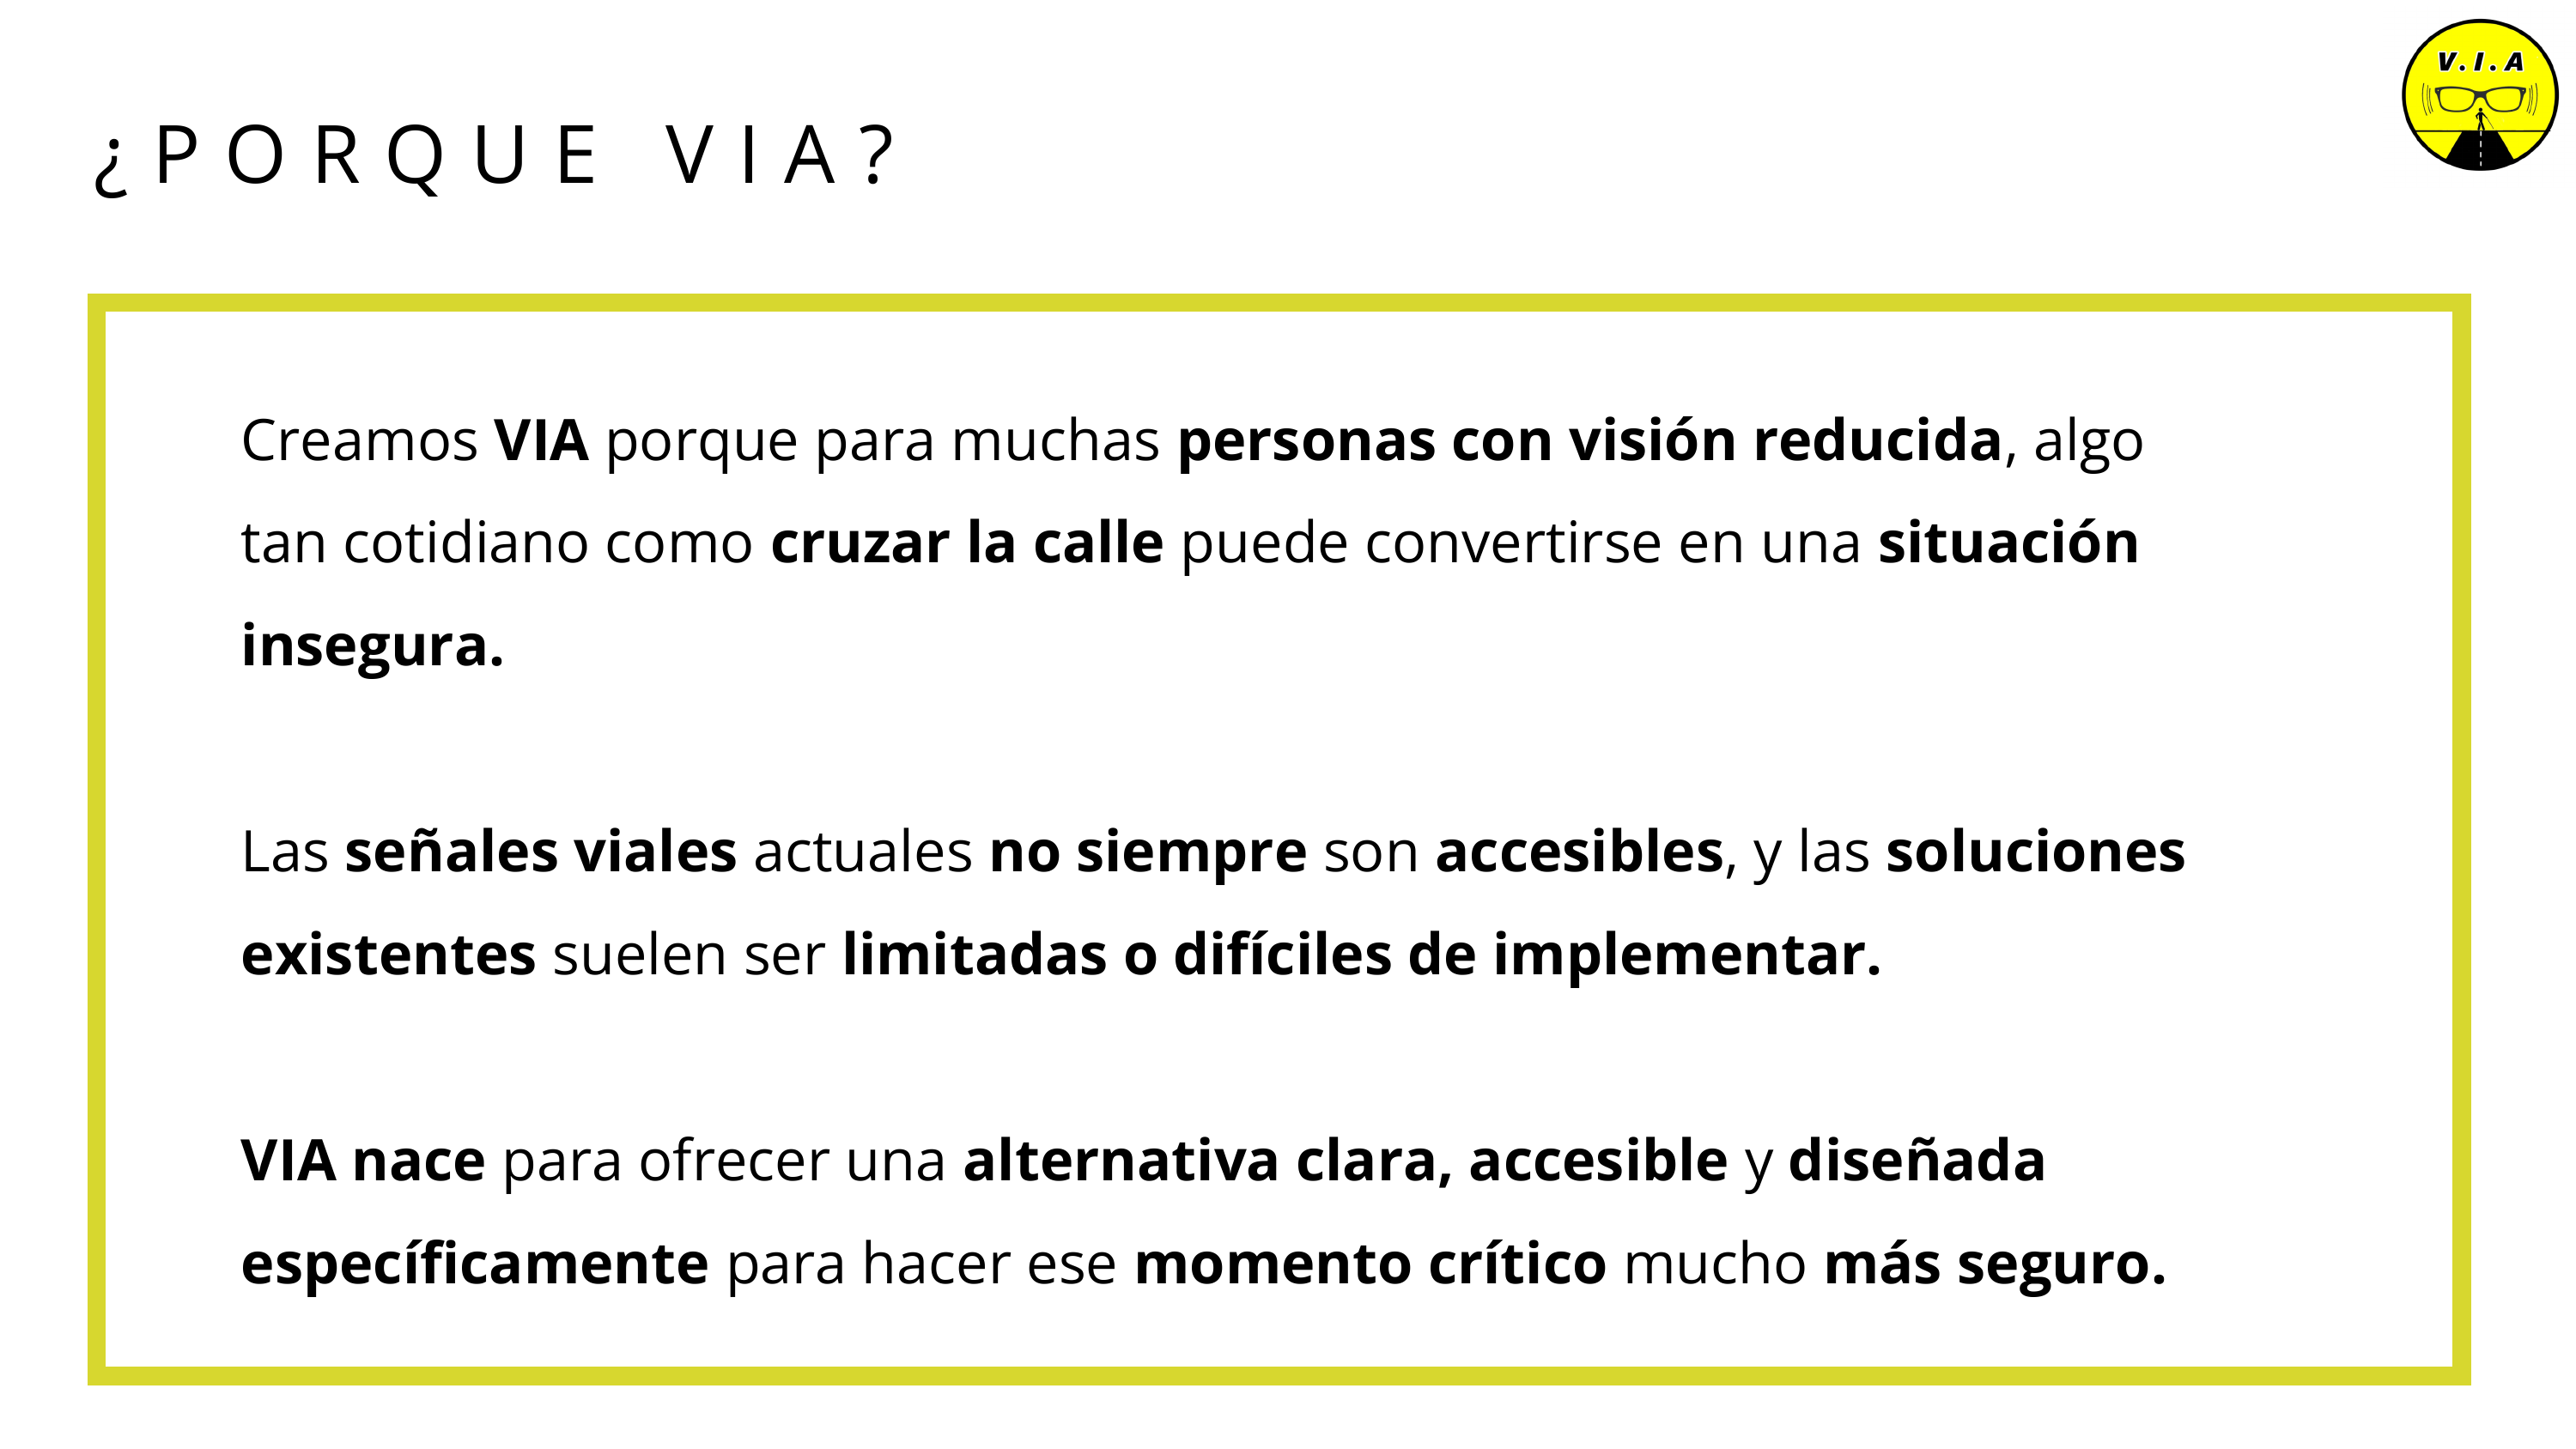

¿PORQUE VIA?

Creamos VIA porque para muchas personas con visión reducida, algo tan cotidiano como cruzar la calle puede convertirse en una situación insegura.
Las señales viales actuales no siempre son accesibles, y las soluciones existentes suelen ser limitadas o difíciles de implementar.
VIA nace para ofrecer una alternativa clara, accesible y diseñada específicamente para hacer ese momento crítico mucho más seguro.